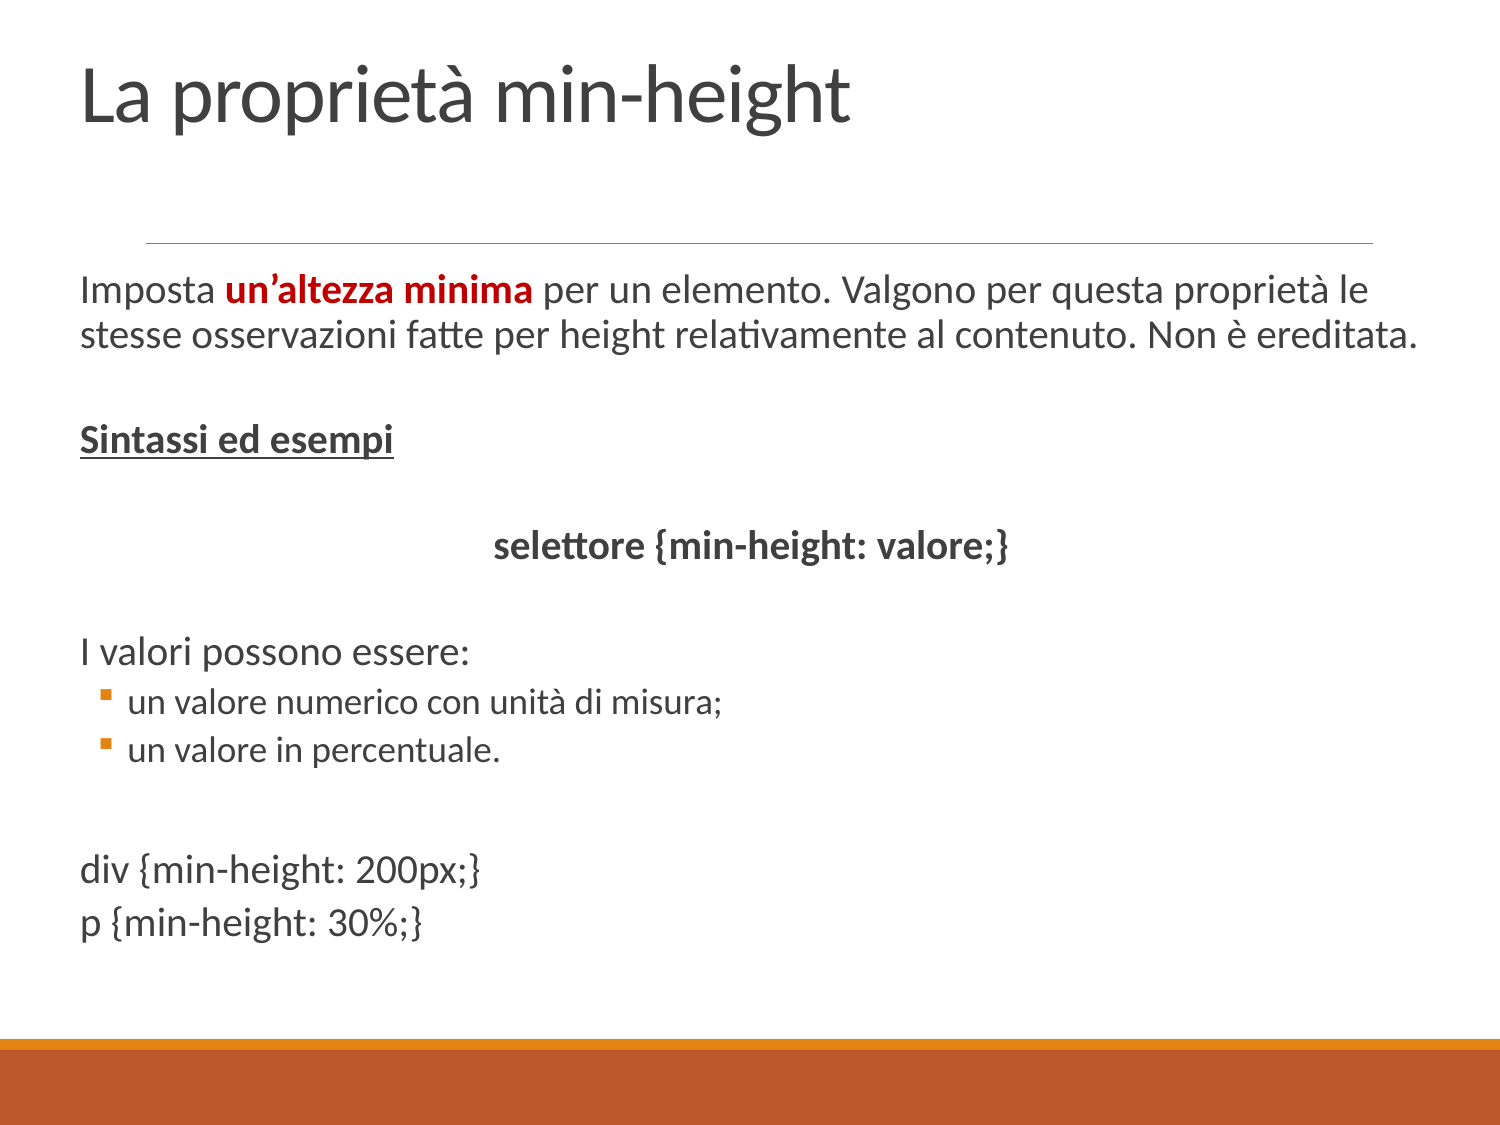

# La proprietà min-height
Imposta un’altezza minima per un elemento. Valgono per questa proprietà le stesse osservazioni fatte per height relativamente al contenuto. Non è ereditata.

Sintassi ed esempi

selettore {min-height: valore;}

I valori possono essere:
un valore numerico con unità di misura;
un valore in percentuale.

div {min-height: 200px;}
p {min-height: 30%;}